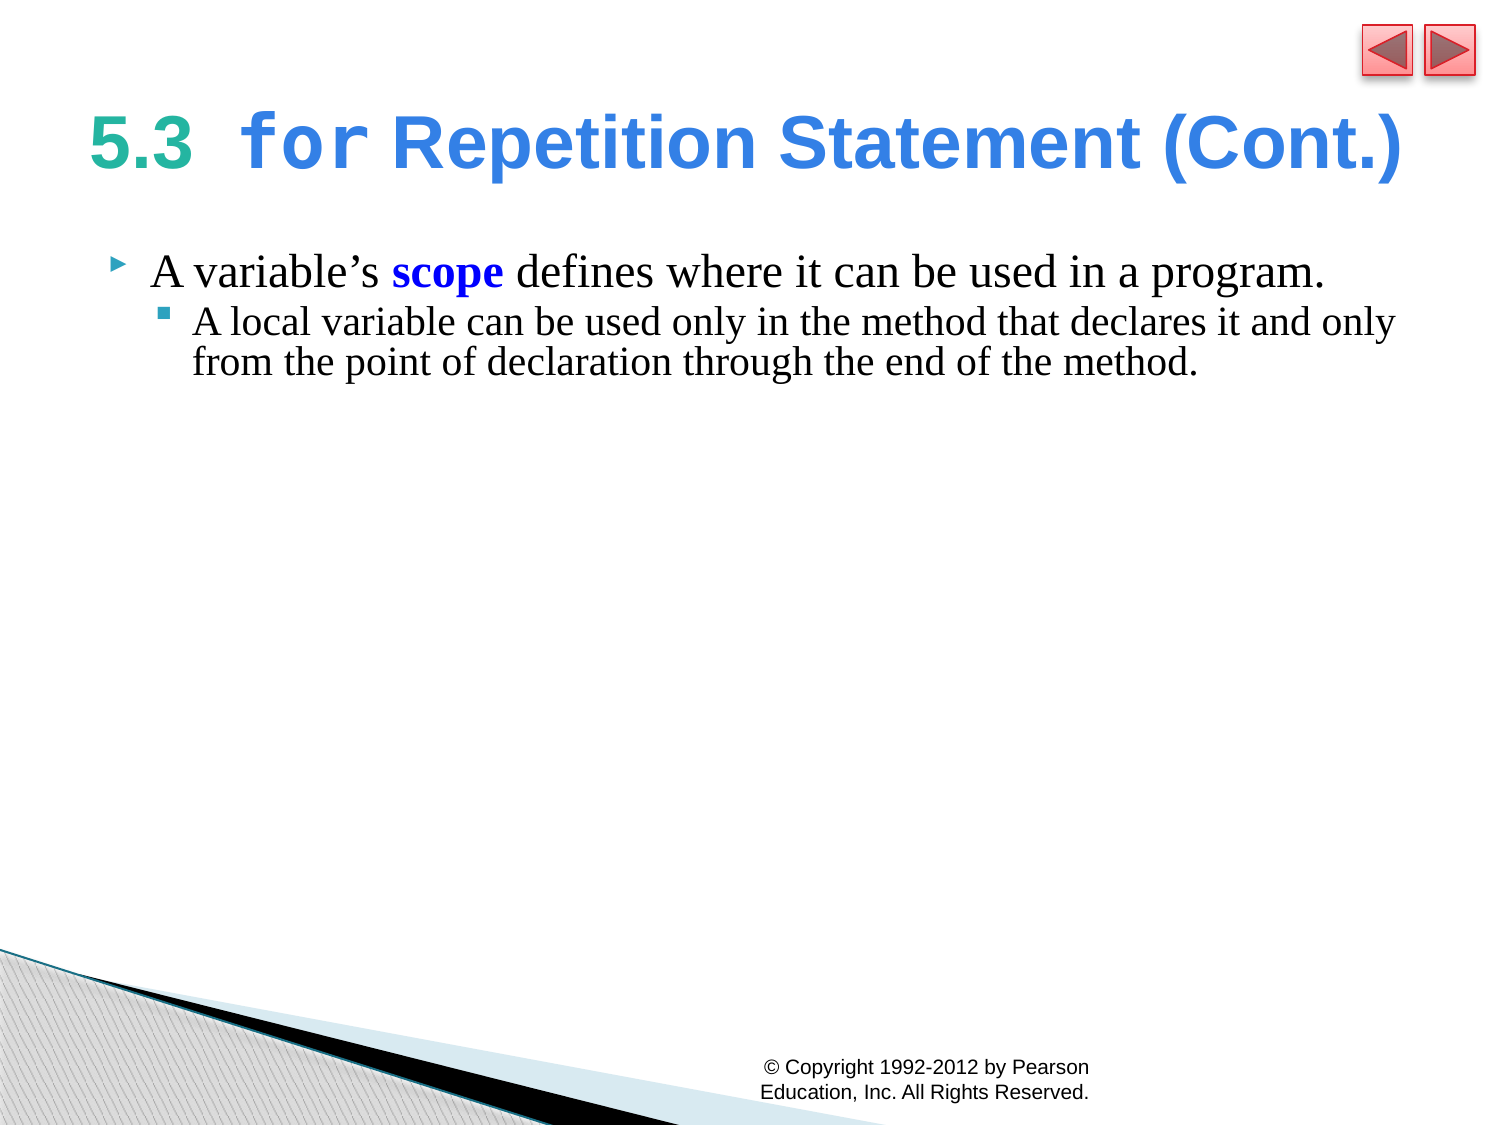

# 5.3  for Repetition Statement (Cont.)
A variable’s scope defines where it can be used in a program.
A local variable can be used only in the method that declares it and only from the point of declaration through the end of the method.

© Copyright 1992-2012 by Pearson Education, Inc. All Rights Reserved.